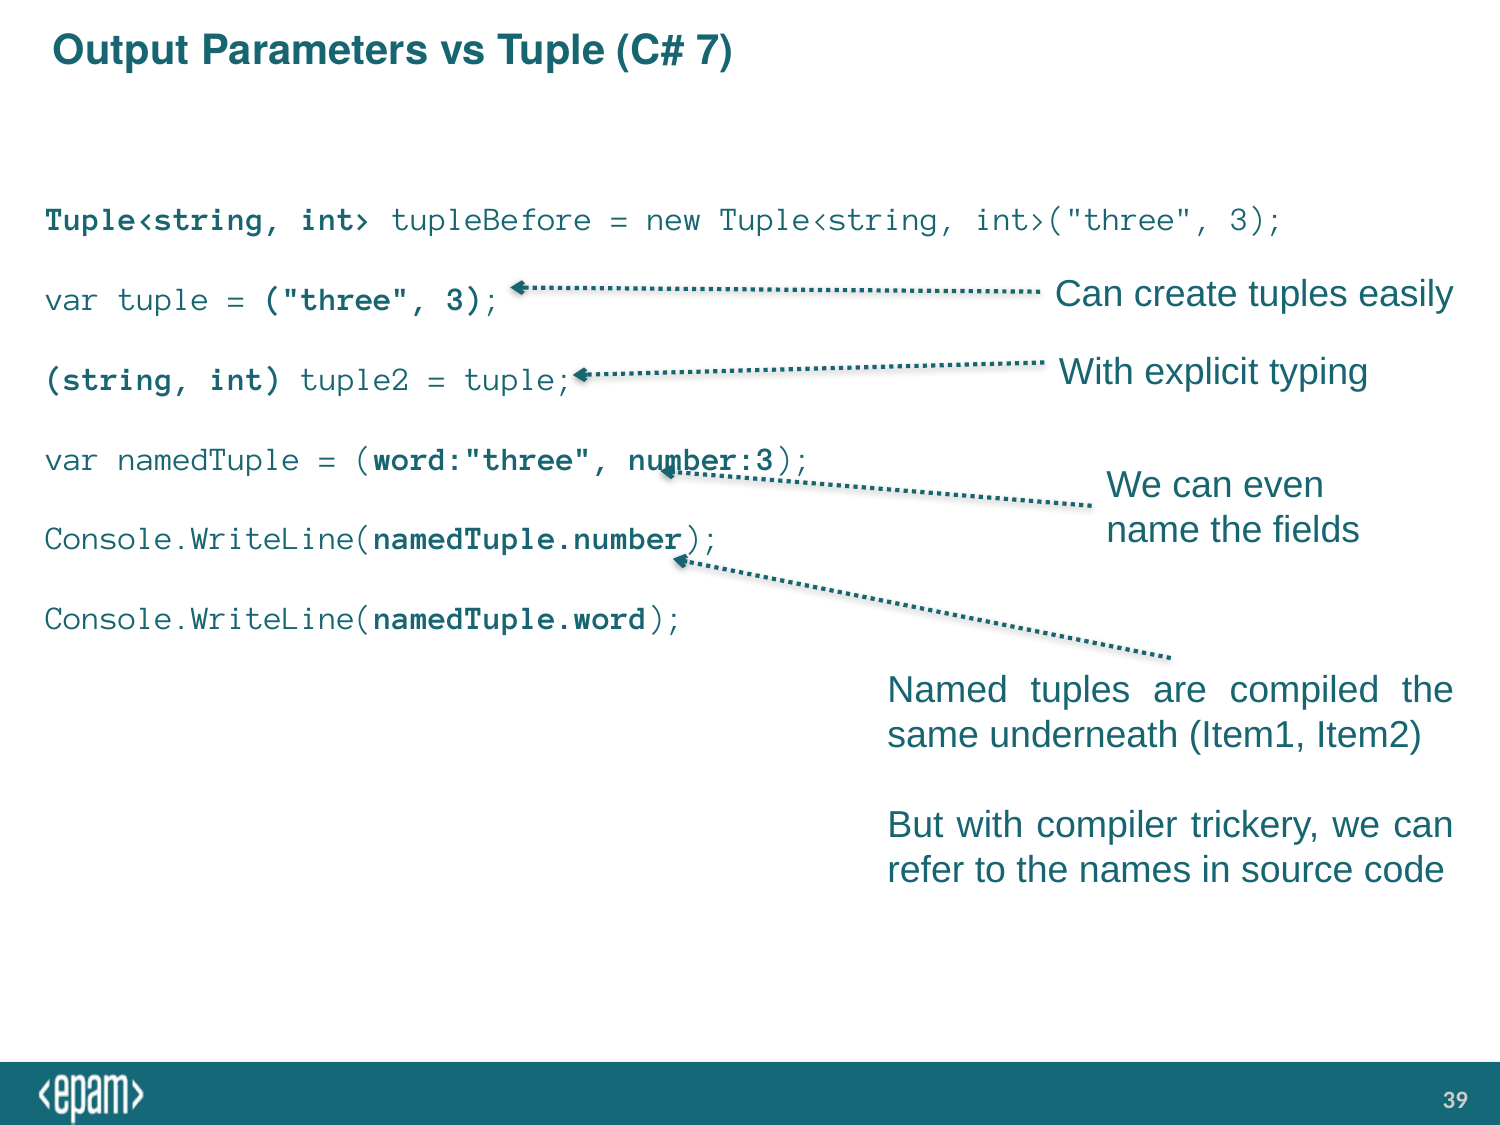

# Output Parameters vs Tuple (C# 7)
Tuple<string, int> tupleBefore = new Tuple<string, int>("three", 3);
var tuple = ("three", 3);
(string, int) tuple2 = tuple;
var namedTuple = (word:"three", number:3);
Console.WriteLine(namedTuple.number);
Console.WriteLine(namedTuple.word);
Can create tuples easily
With explicit typing
We can even name the fields
Named tuples are compiled the same underneath (Item1, Item2)

But with compiler trickery, we can refer to the names in source code